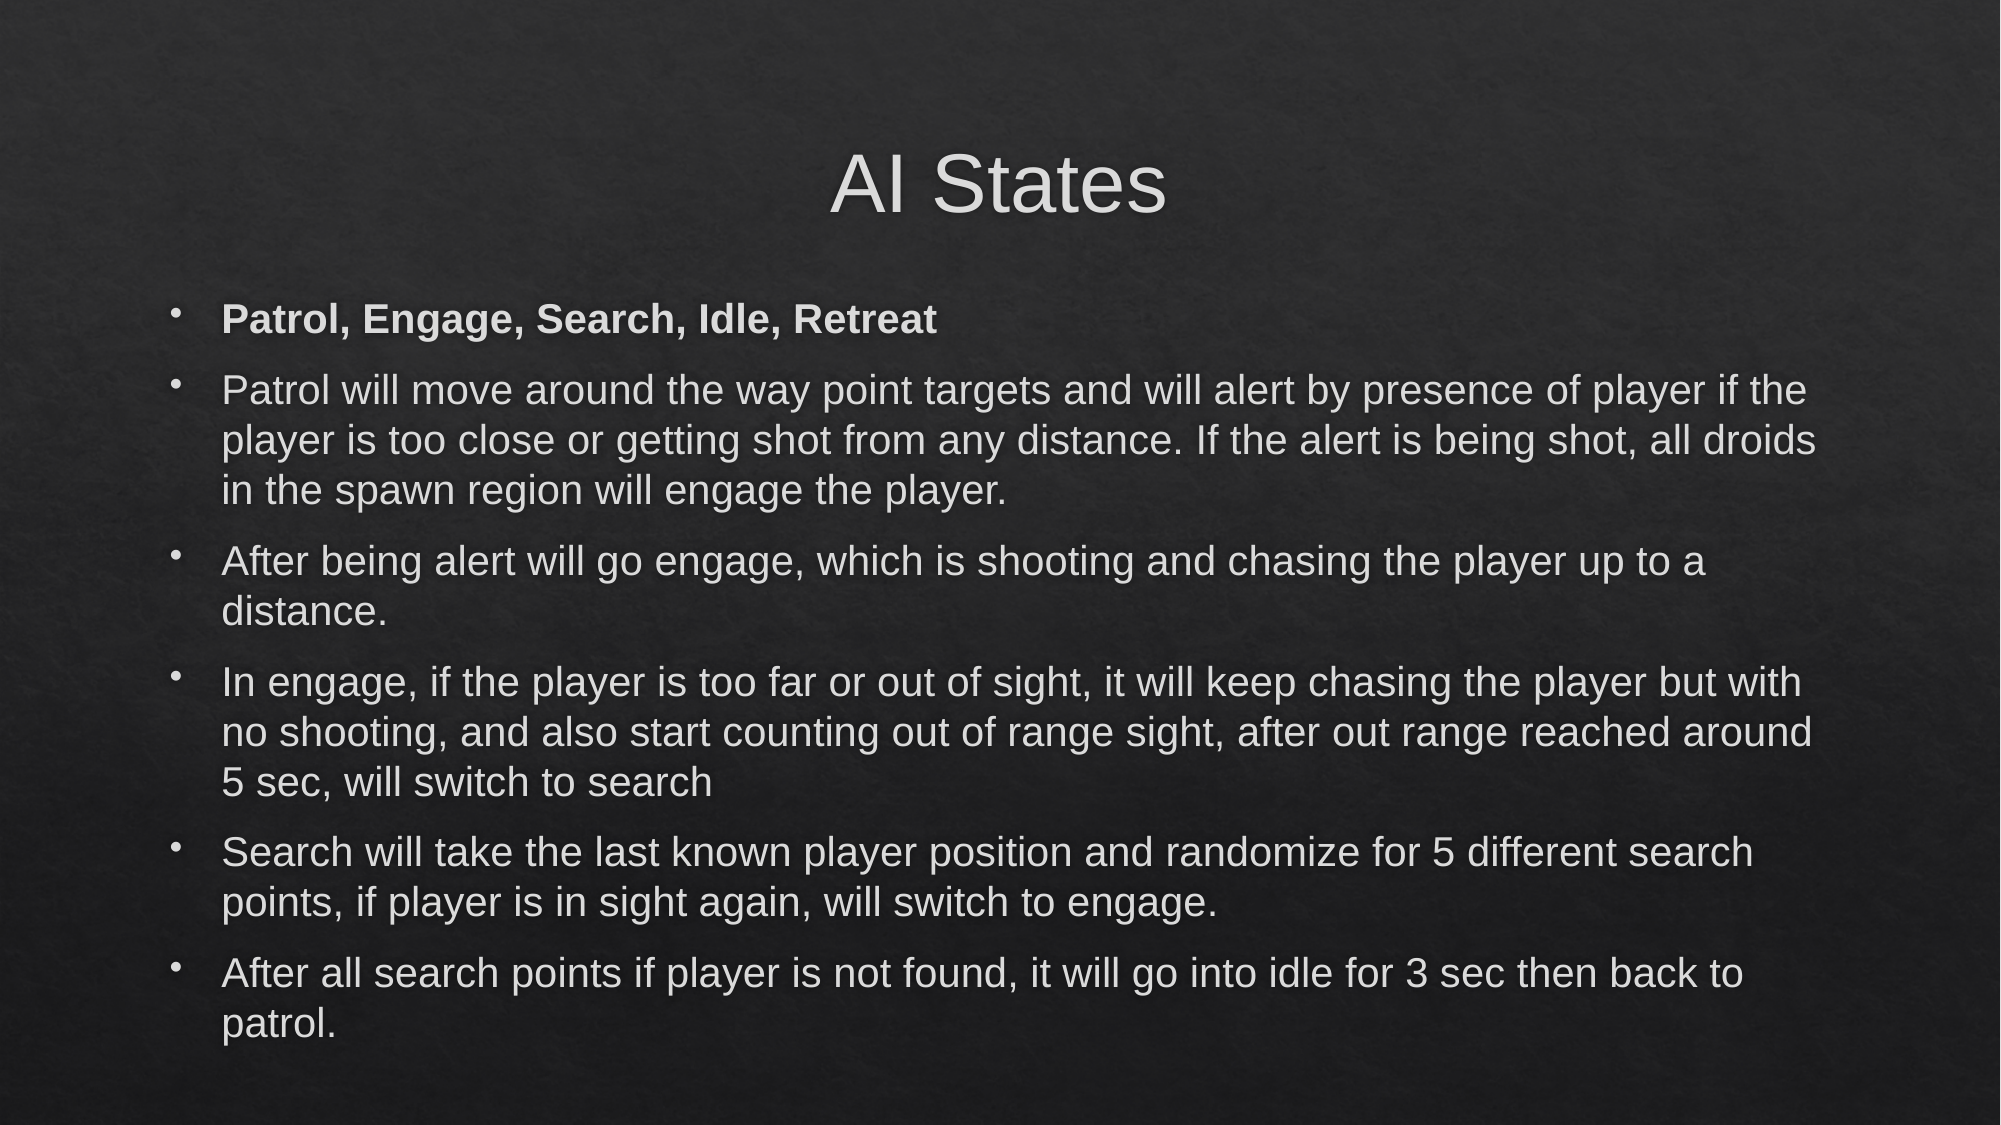

# AI States
Patrol, Engage, Search, Idle, Retreat
Patrol will move around the way point targets and will alert by presence of player if the player is too close or getting shot from any distance. If the alert is being shot, all droids in the spawn region will engage the player.
After being alert will go engage, which is shooting and chasing the player up to a distance.
In engage, if the player is too far or out of sight, it will keep chasing the player but with no shooting, and also start counting out of range sight, after out range reached around 5 sec, will switch to search
Search will take the last known player position and randomize for 5 different search points, if player is in sight again, will switch to engage.
After all search points if player is not found, it will go into idle for 3 sec then back to patrol.